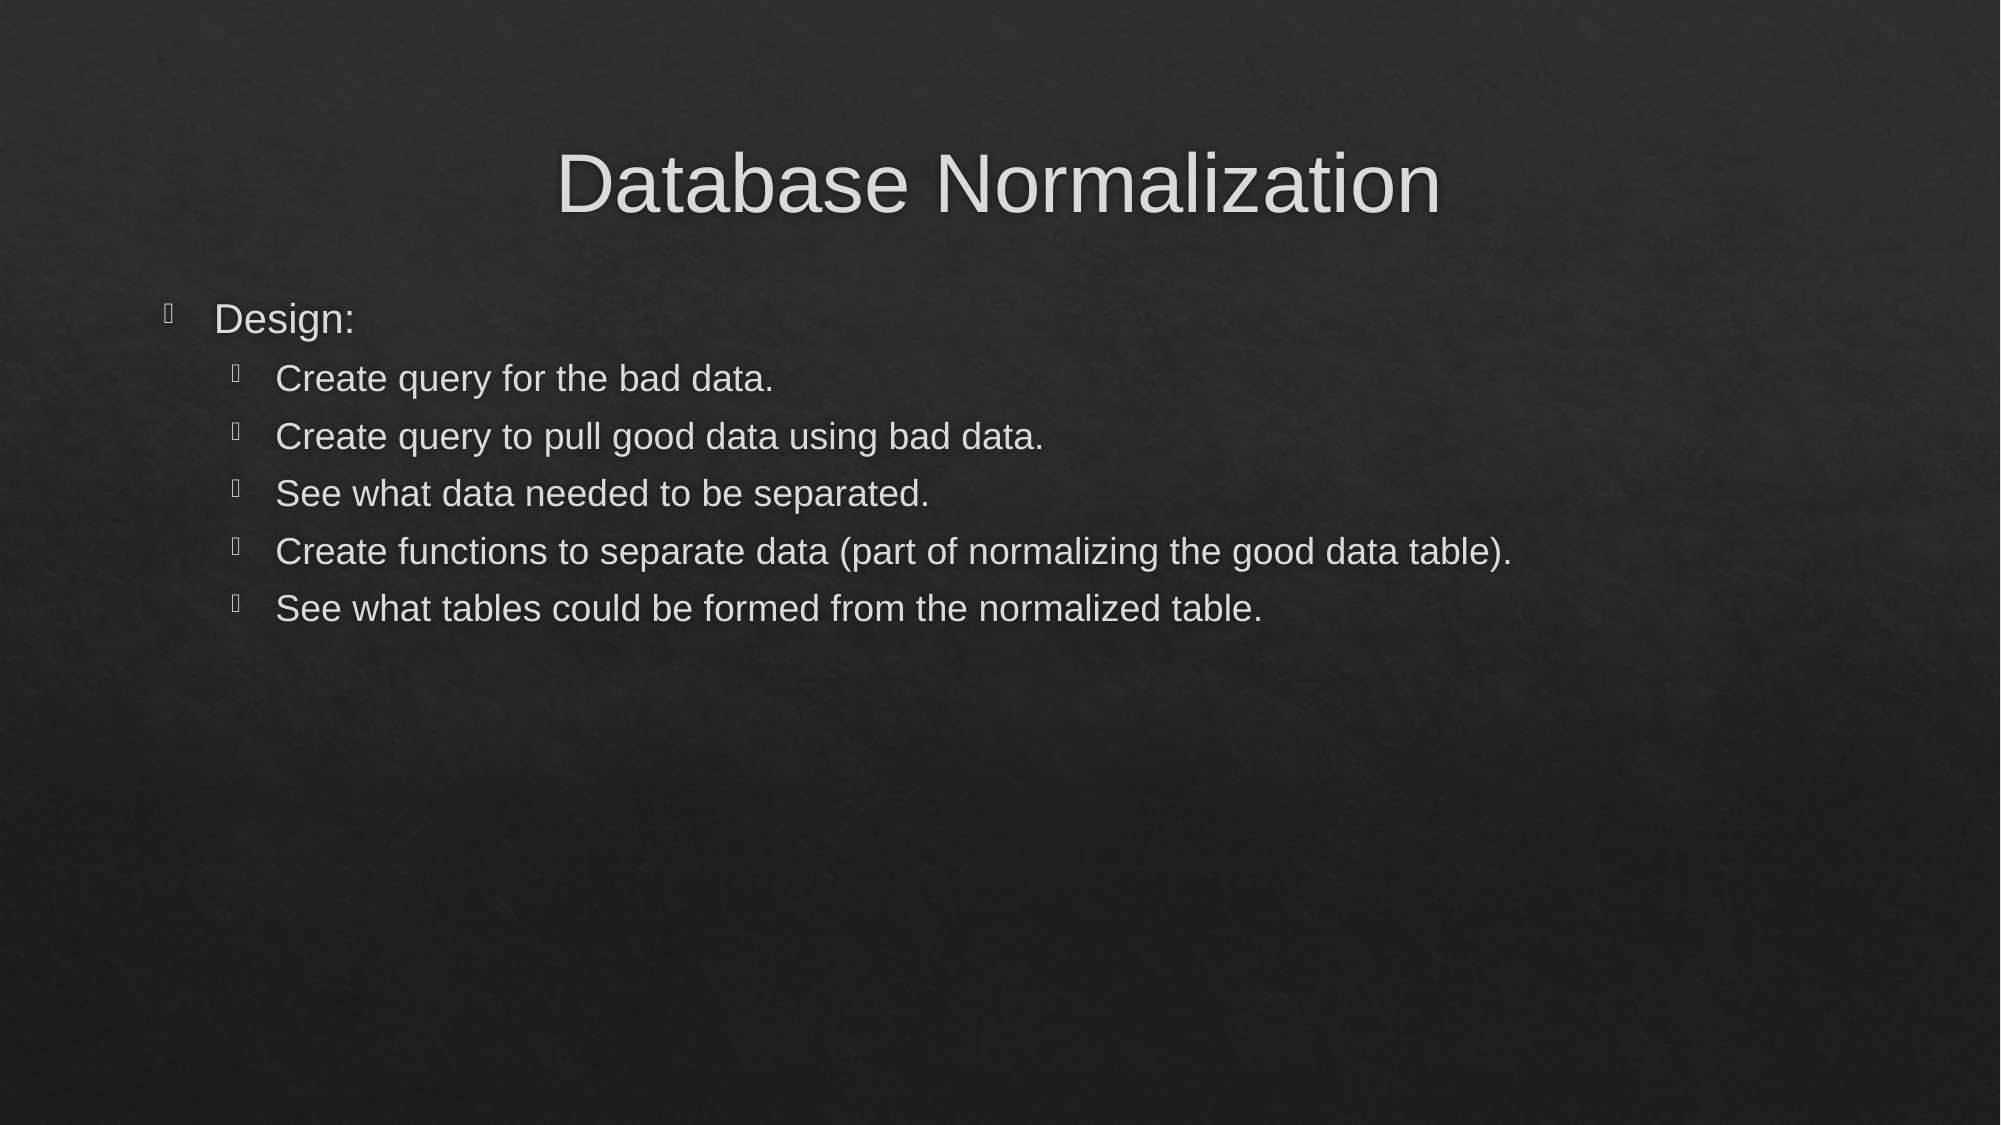

# Database Normalization
Design:
Create query for the bad data.
Create query to pull good data using bad data.
See what data needed to be separated.
Create functions to separate data (part of normalizing the good data table).
See what tables could be formed from the normalized table.